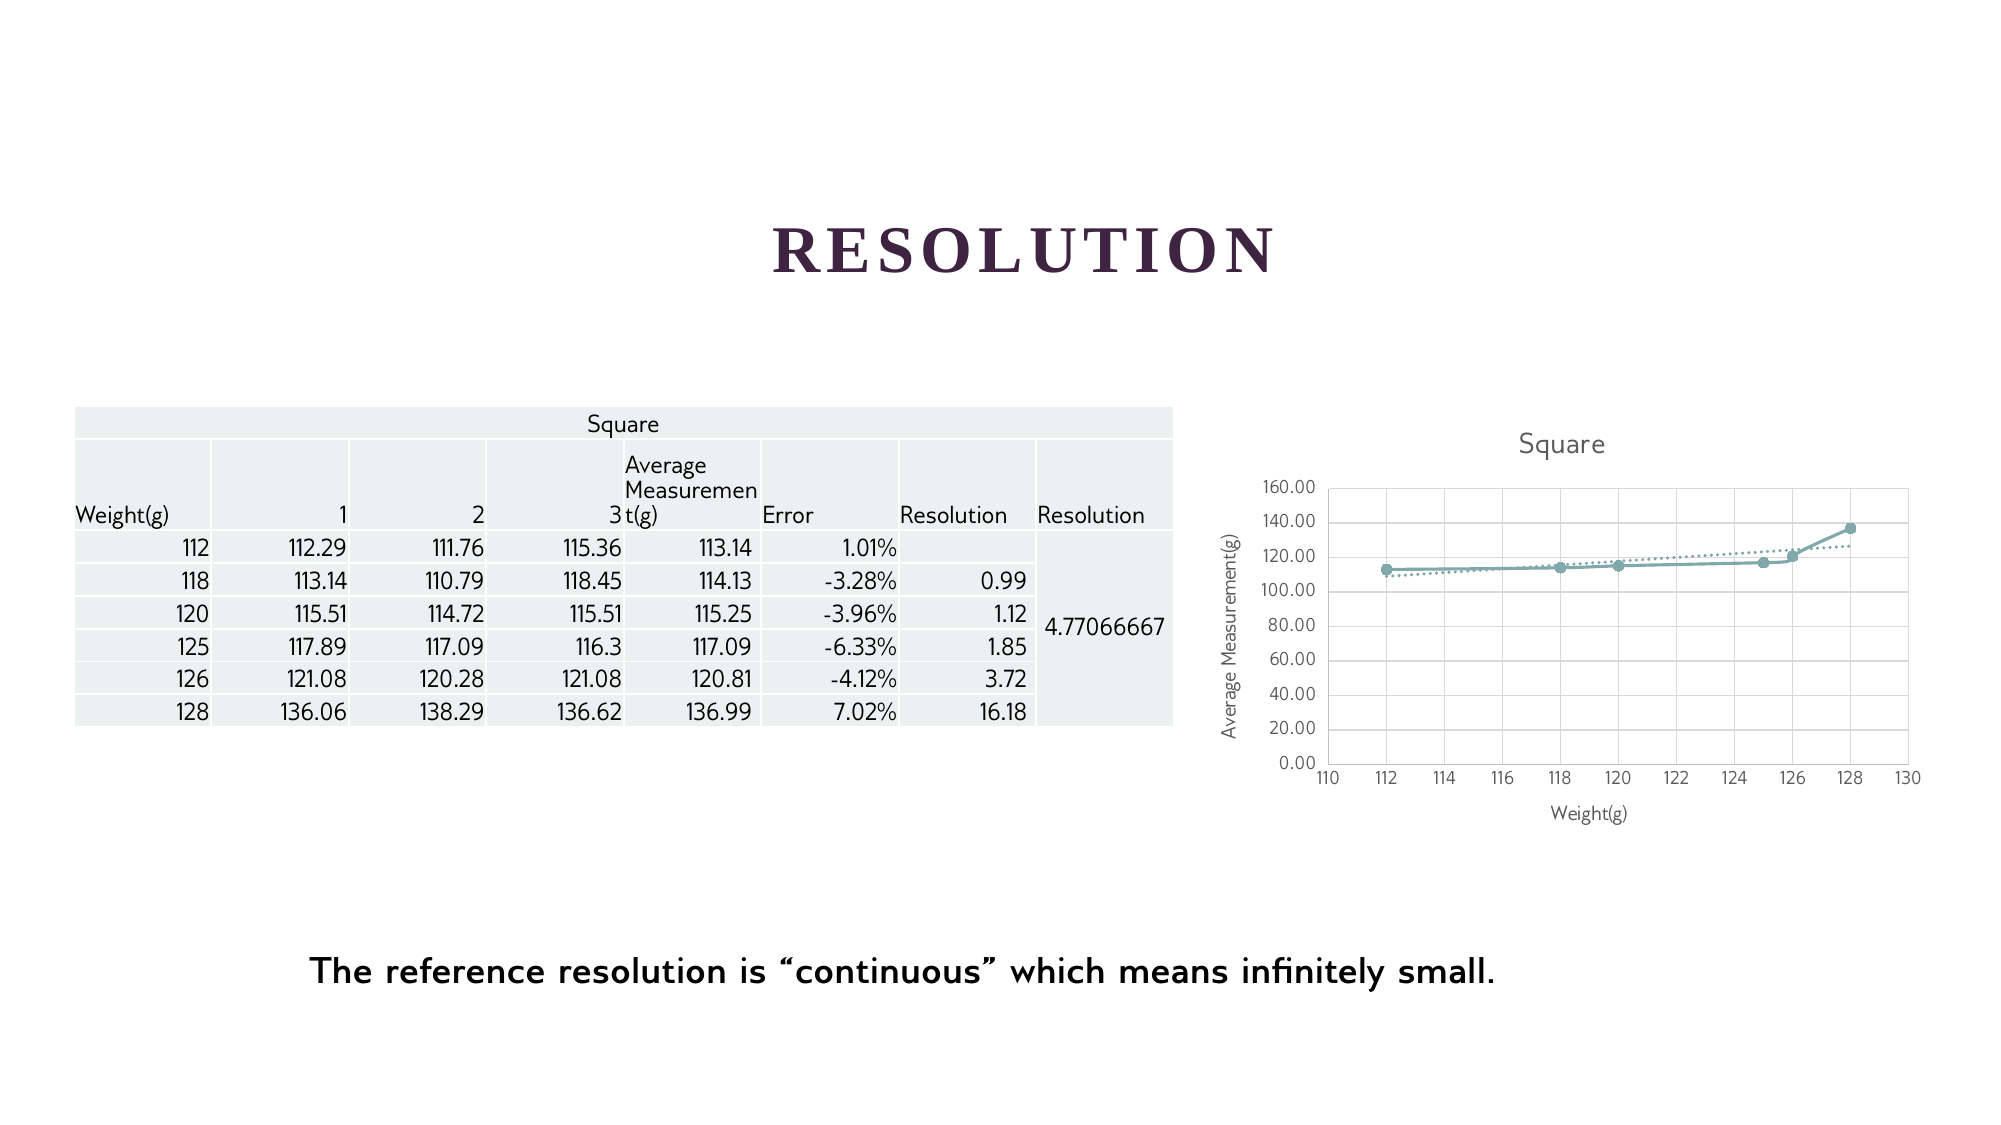

# Resolution
| Square |  |  |  |  |  |  |  |
| --- | --- | --- | --- | --- | --- | --- | --- |
| Weight(g) | 1 | 2 | 3 | Average Measurement(g) | Error | Resolution | Resolution |
| 112 | 112.29 | 111.76 | 115.36 | 113.14 | 1.01% |  | 4.77066667 |
| 118 | 113.14 | 110.79 | 118.45 | 114.13 | -3.28% | 0.99 |  |
| 120 | 115.51 | 114.72 | 115.51 | 115.25 | -3.96% | 1.12 |  |
| 125 | 117.89 | 117.09 | 116.3 | 117.09 | -6.33% | 1.85 |  |
| 126 | 121.08 | 120.28 | 121.08 | 120.81 | -4.12% | 3.72 |  |
| 128 | 136.06 | 138.29 | 136.62 | 136.99 | 7.02% | 16.18 |  |

### Chart: Square

| Category |  |
|---|---|
The reference resolution is “continuous” which means infinitely small.